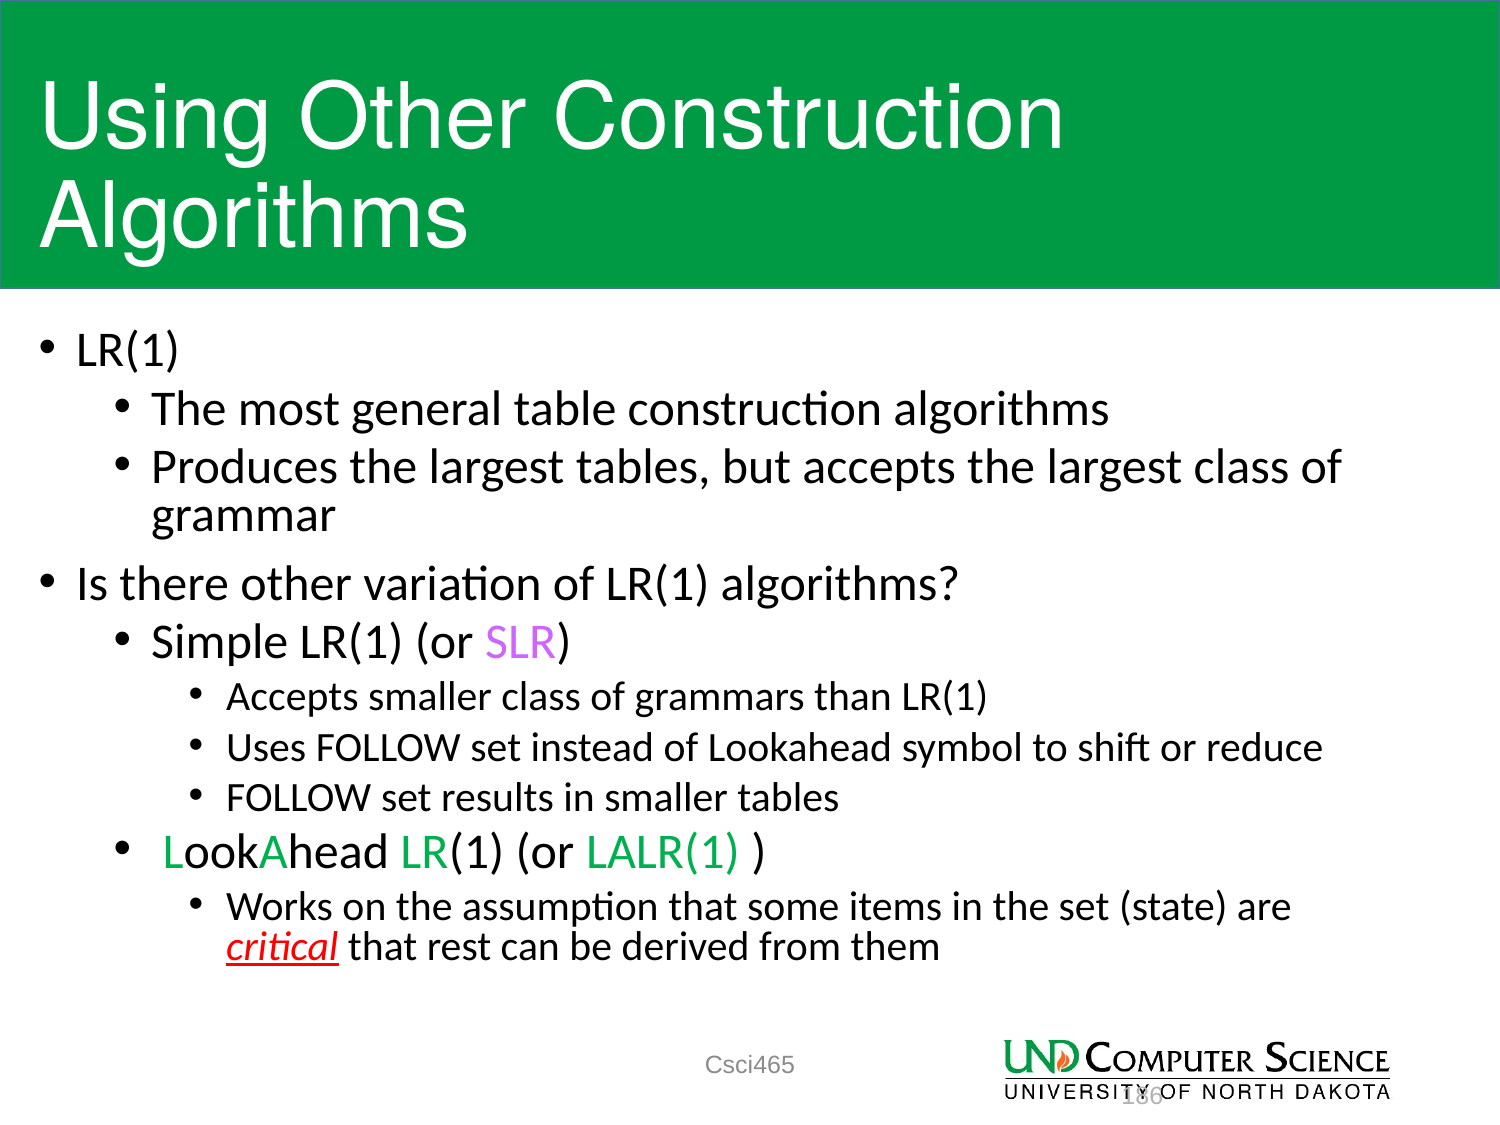

# Using Other Construction Algorithms
LR(1)
The most general table construction algorithms
Produces the largest tables, but accepts the largest class of grammar
Is there other variation of LR(1) algorithms?
Simple LR(1) (or SLR)
Accepts smaller class of grammars than LR(1)
Uses FOLLOW set instead of Lookahead symbol to shift or reduce
FOLLOW set results in smaller tables
 LookAhead LR(1) (or LALR(1) )
Works on the assumption that some items in the set (state) are critical that rest can be derived from them
Csci465
186